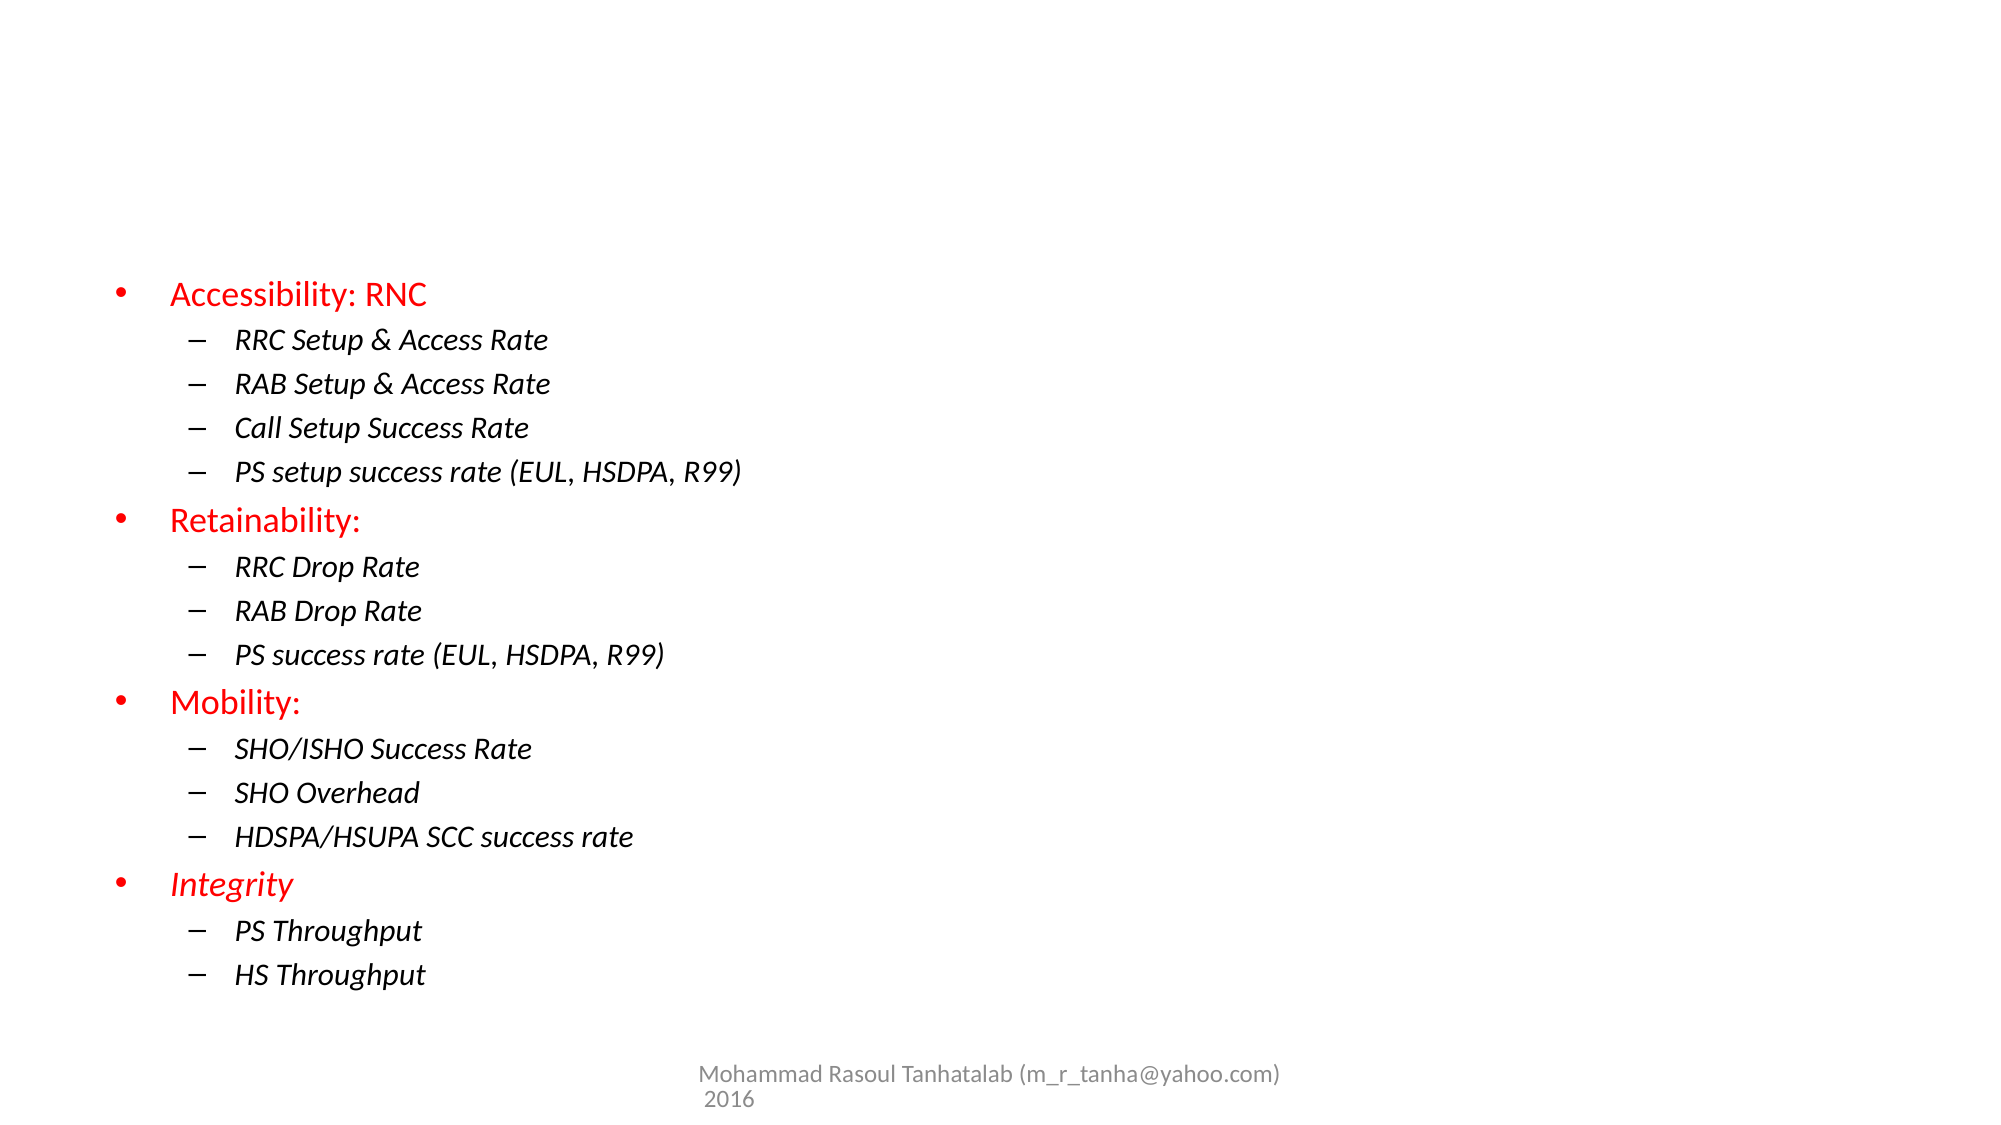

#
Accessibility: RNC
RRC Setup & Access Rate
RAB Setup & Access Rate
Call Setup Success Rate
PS setup success rate (EUL, HSDPA, R99)
Retainability:
RRC Drop Rate
RAB Drop Rate
PS success rate (EUL, HSDPA, R99)
Mobility:
SHO/ISHO Success Rate
SHO Overhead
HDSPA/HSUPA SCC success rate
Integrity
PS Throughput
HS Throughput

Mohammad Rasoul Tanhatalab (m_r_tanha@yahoo.com)    2016